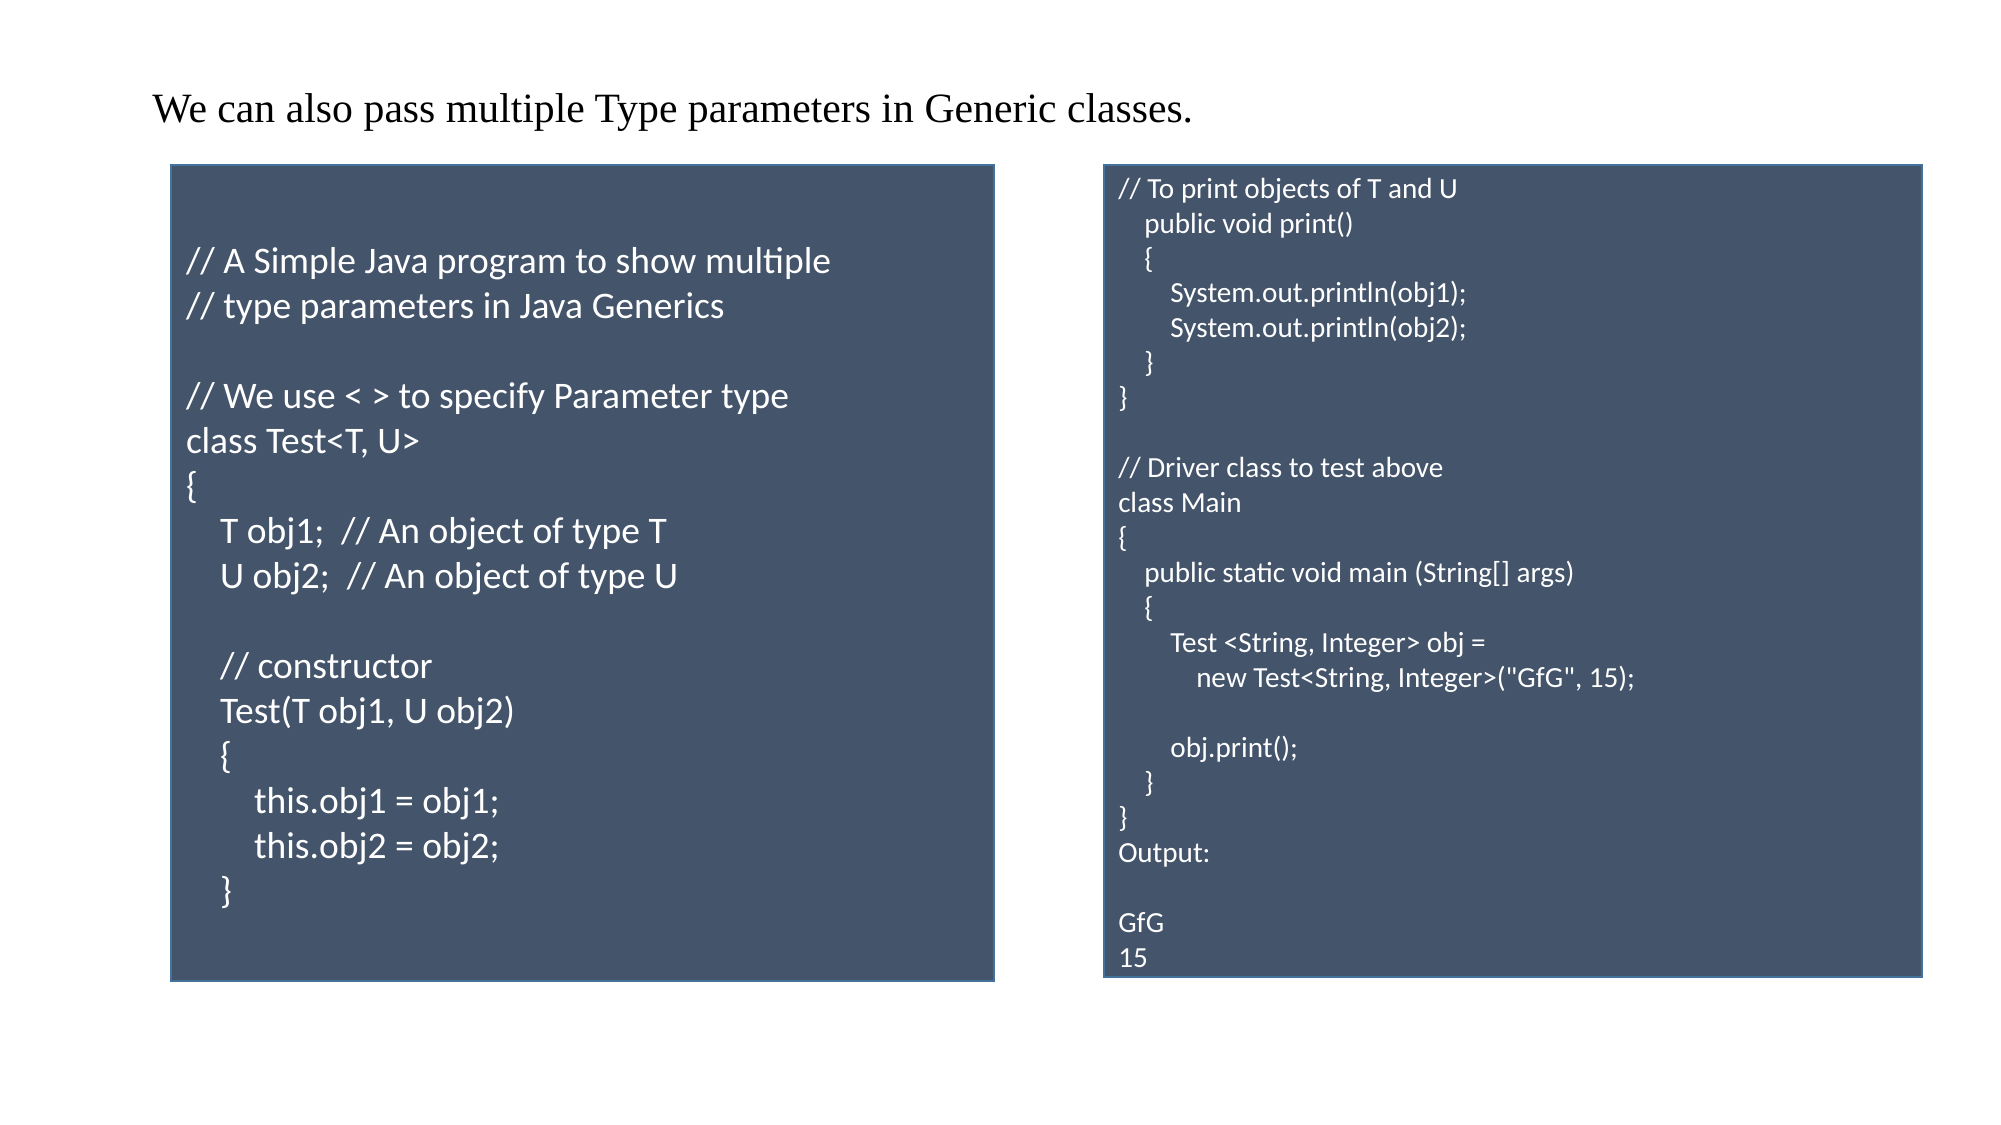

We can also pass multiple Type parameters in Generic classes.

// A Simple Java program to show multiple
// type parameters in Java Generics

// We use < > to specify Parameter type
class Test<T, U>
{
    T obj1;  // An object of type T
    U obj2;  // An object of type U

    // constructor
    Test(T obj1, U obj2)
    {
        this.obj1 = obj1;
        this.obj2 = obj2;
    }
// To print objects of T and U
    public void print()
    {
        System.out.println(obj1);
        System.out.println(obj2);
    }
}

// Driver class to test above
class Main
{
    public static void main (String[] args)
    {
        Test <String, Integer> obj =
            new Test<String, Integer>("GfG", 15);

        obj.print();
    }
}
Output:

GfG
15